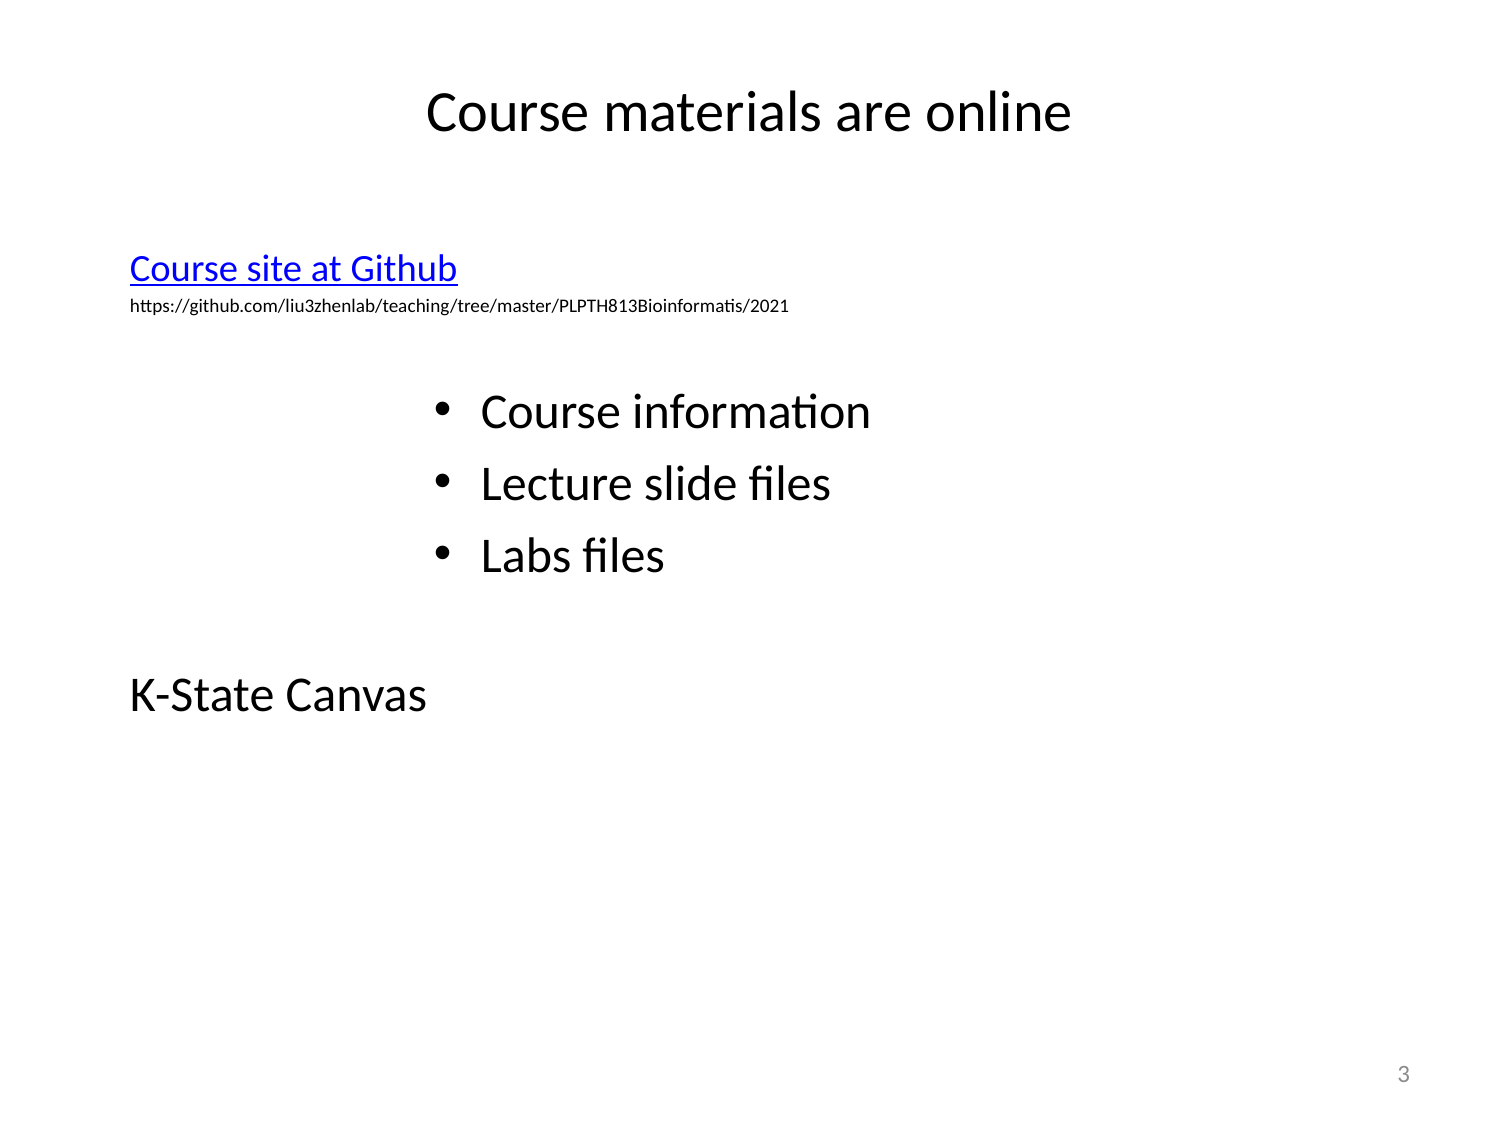

# Course materials are online
Course site at Github
https://github.com/liu3zhenlab/teaching/tree/master/PLPTH813Bioinformatis/2021
Course information
Lecture slide files
Labs files
K-State Canvas
3